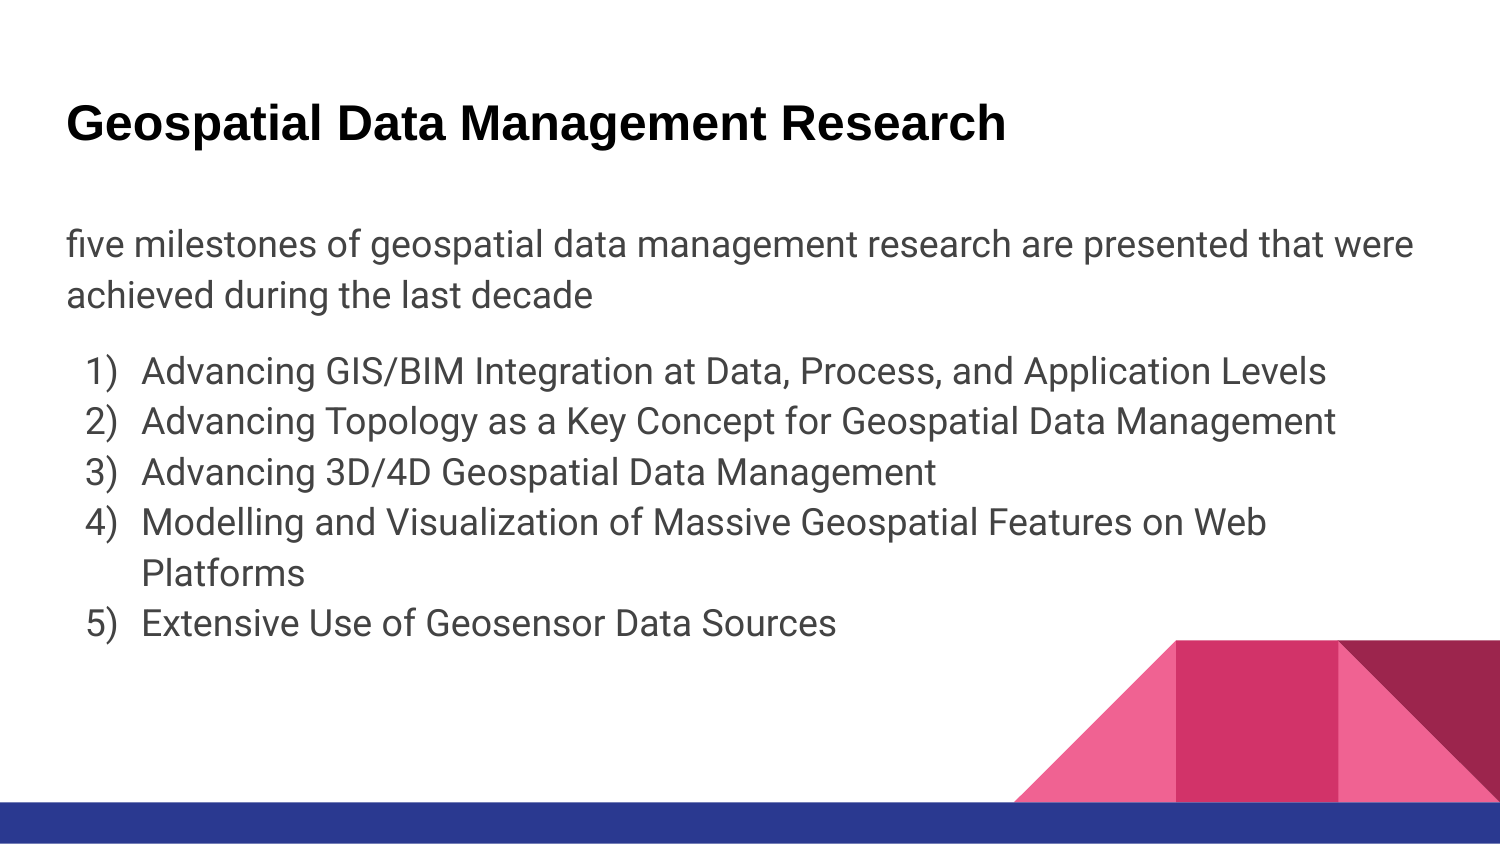

# Geospatial Data Management Research

five milestones of geospatial data management research are presented that were achieved during the last decade
Advancing GIS/BIM Integration at Data, Process, and Application Levels
Advancing Topology as a Key Concept for Geospatial Data Management
Advancing 3D/4D Geospatial Data Management
Modelling and Visualization of Massive Geospatial Features on Web Platforms
Extensive Use of Geosensor Data Sources